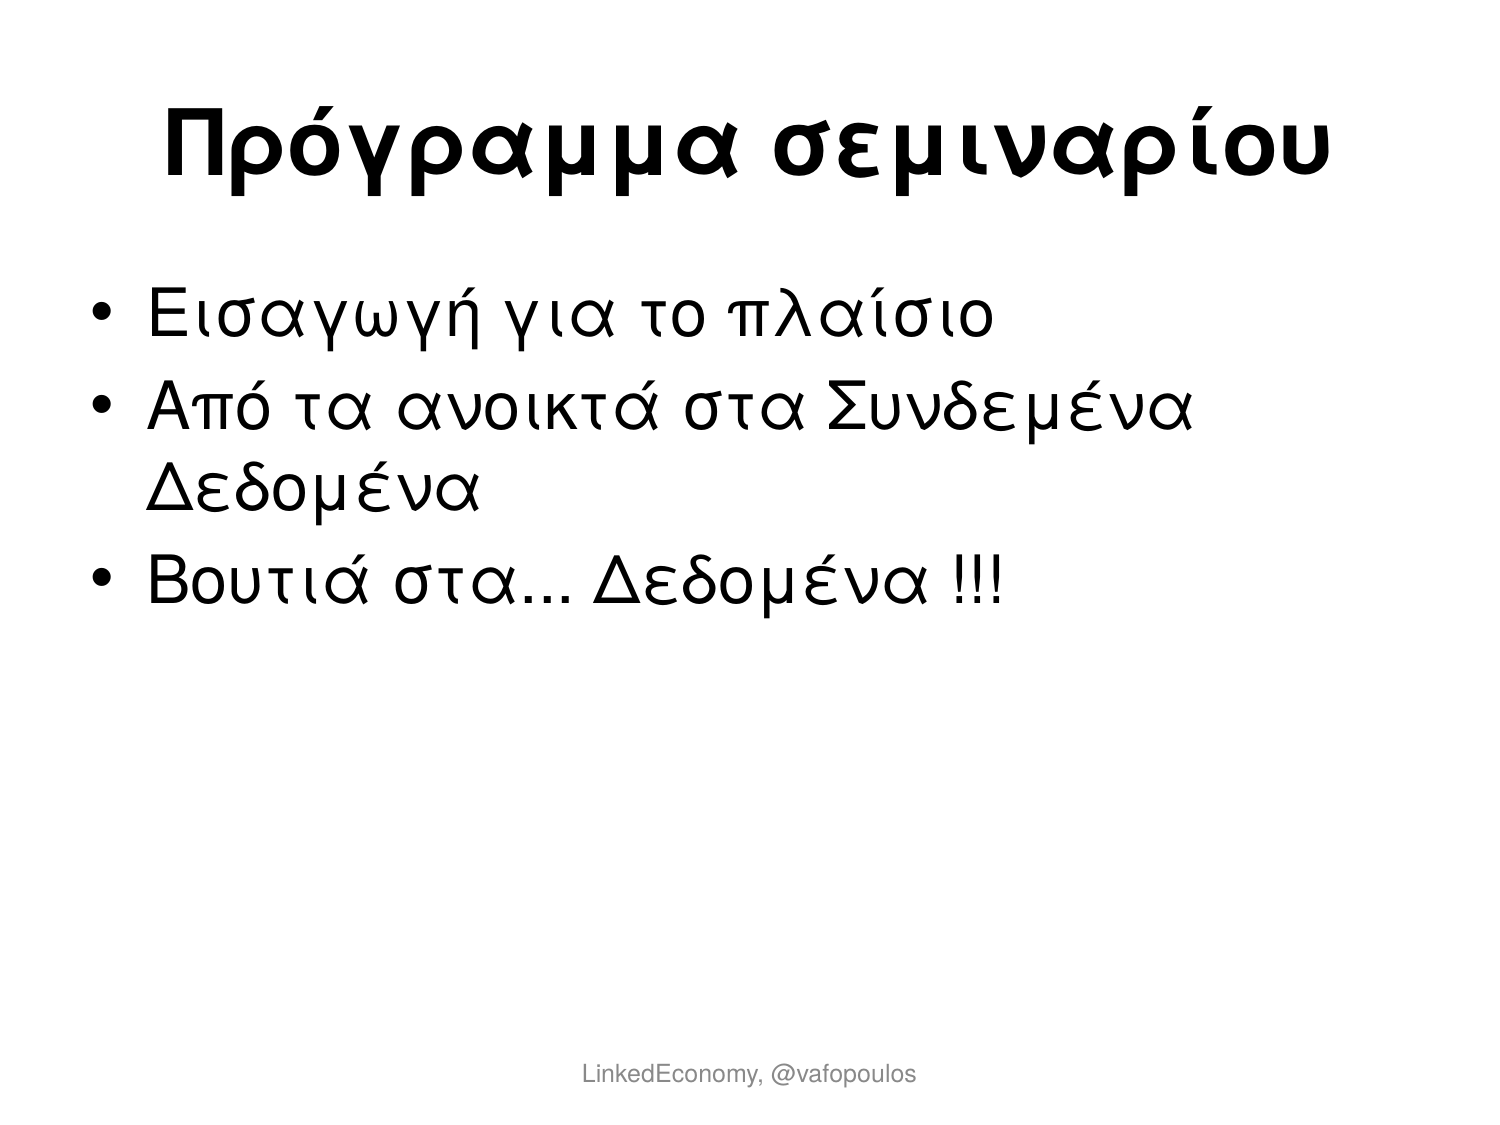

# Πρόγραμμα σεμιναρίου
Εισαγωγή για το πλαίσιο
Από τα ανοικτά στα Συνδεμένα Δεδομένα
Βουτιά στα... Δεδομένα !!!
LinkedEconomy, @vafopoulos